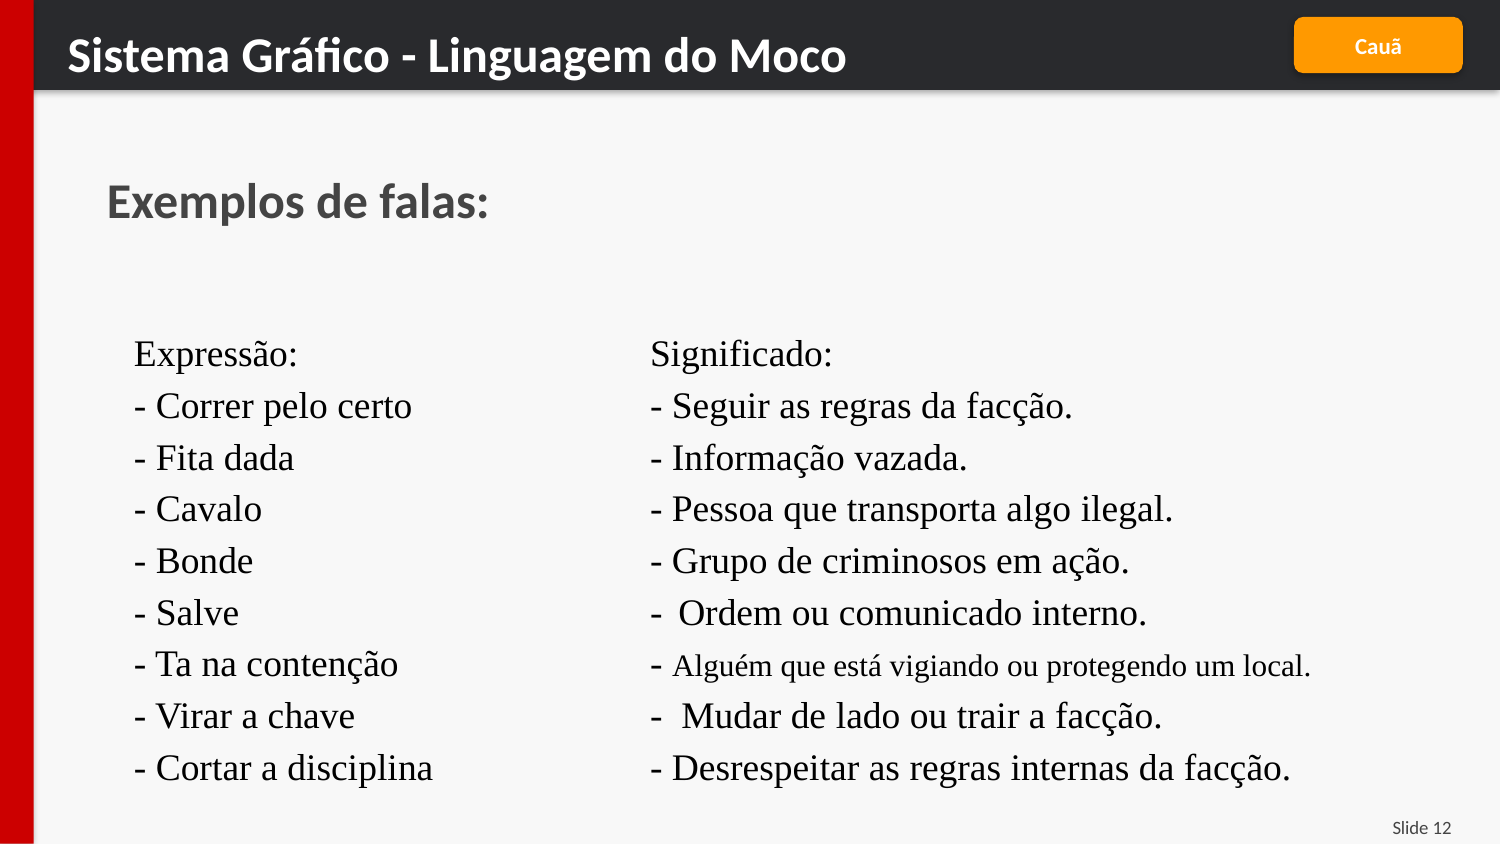

Sistema Gráfico - Linguagem do Moco

Cauã
Exemplos de falas:
Expressão:
- Correr pelo certo
- Fita dada
- Cavalo
- Bonde
- Salve
- Ta na contenção
- Virar a chave
- Cortar a disciplina

Significado:
- Seguir as regras da facção.
- Informação vazada.
- Pessoa que transporta algo ilegal.
- Grupo de criminosos em ação.
-  Ordem ou comunicado interno.
- Alguém que está vigiando ou protegendo um local.
-  Mudar de lado ou trair a facção.
- Desrespeitar as regras internas da facção.

Slide 12